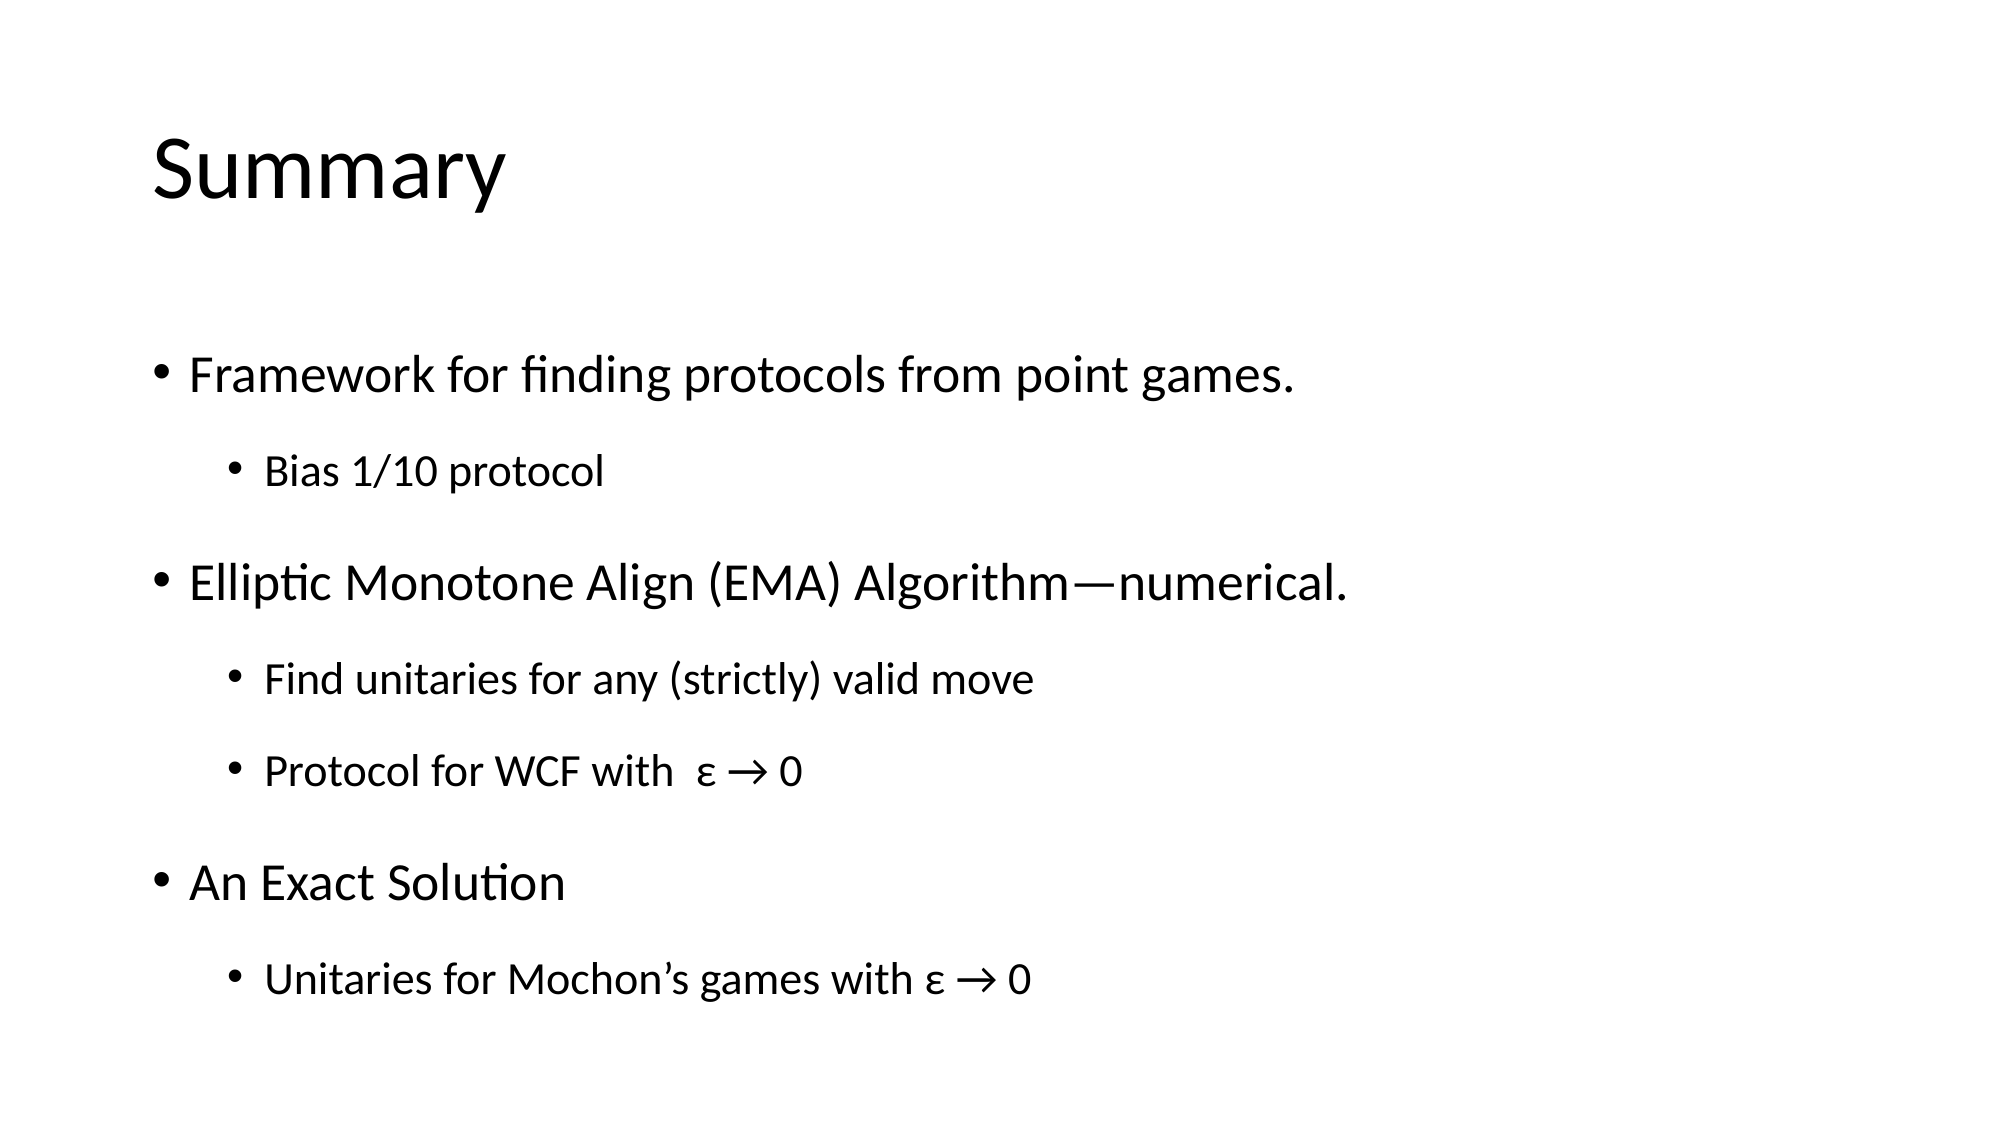

# Summary
Framework for finding protocols from point games.
Bias 1/10 protocol
Elliptic Monotone Align (EMA) Algorithm—numerical.
Find unitaries for any (strictly) valid move
Protocol for WCF with  ε → 0
An Exact Solution
Unitaries for Mochon’s games with ε → 0